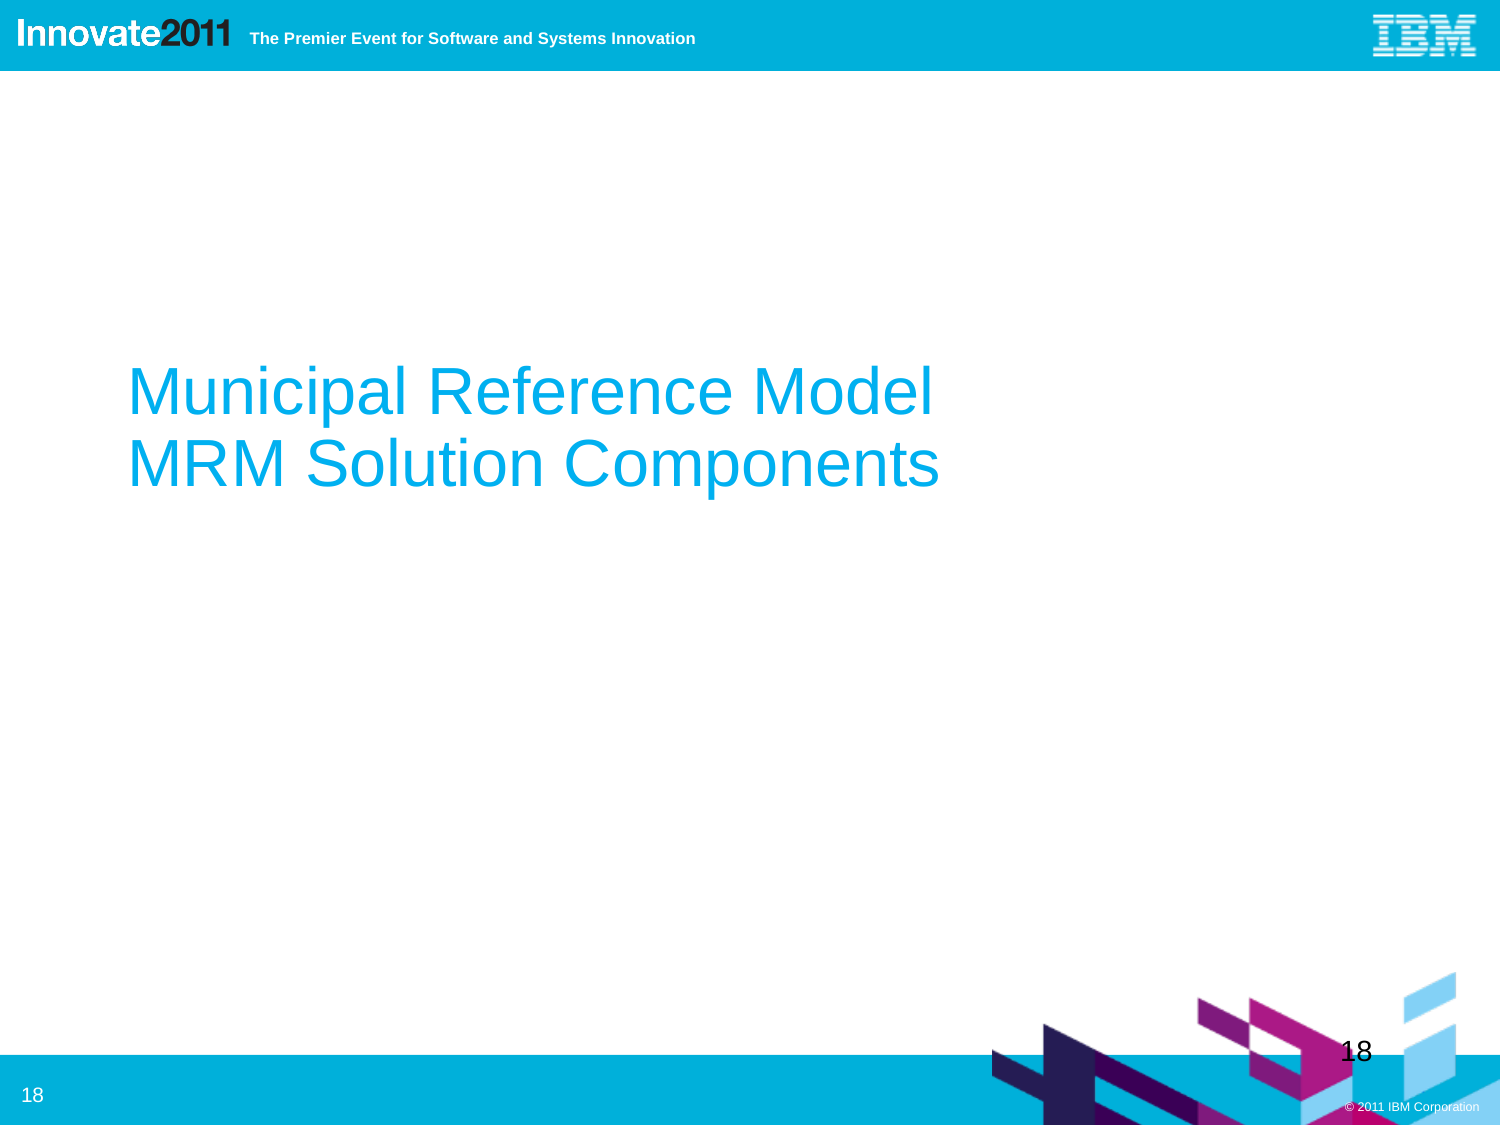

Municipal Reference Model
MRM Solution Components
18